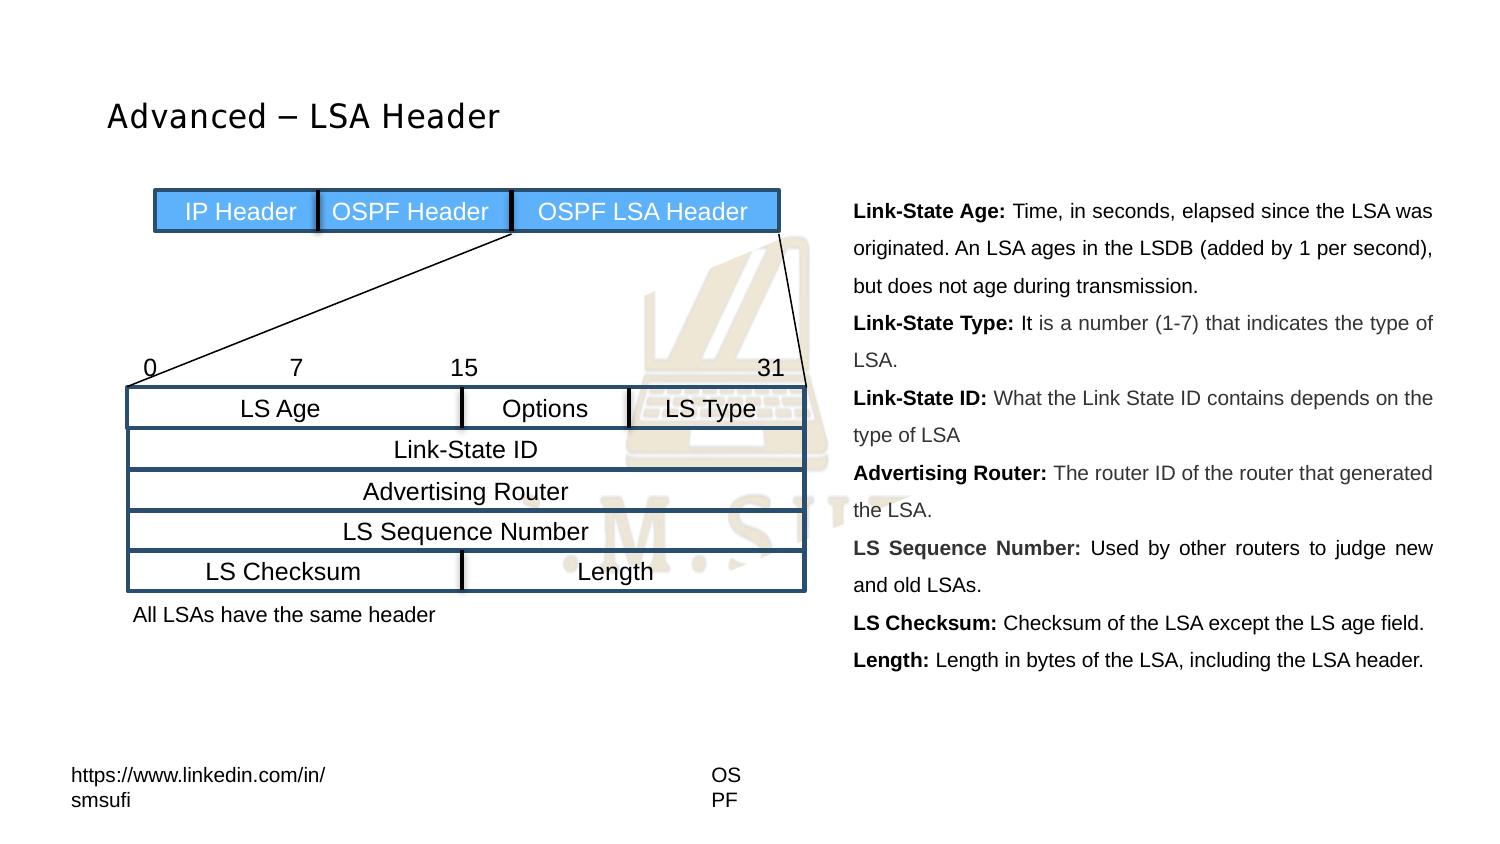

Advanced – LSA Header
Link-State Age: Time, in seconds, elapsed since the LSA was originated. An LSA ages in the LSDB (added by 1 per second), but does not age during transmission.
Link-State Type: It is a number (1-7) that indicates the type of LSA.
Link-State ID: What the Link State ID contains depends on the type of LSA
Advertising Router: The router ID of the router that generated the LSA.
LS Sequence Number: Used by other routers to judge new and old LSAs.
LS Checksum: Checksum of the LSA except the LS age field.
Length: Length in bytes of the LSA, including the LSA header.
IP Header     OSPF Header       OSPF LSA Header
0                   7                     15                                        31
              LS Age                          Options           LS Type
Link-State ID
Advertising Router
LS Sequence Number
         LS Checksum                               Length
All LSAs have the same header